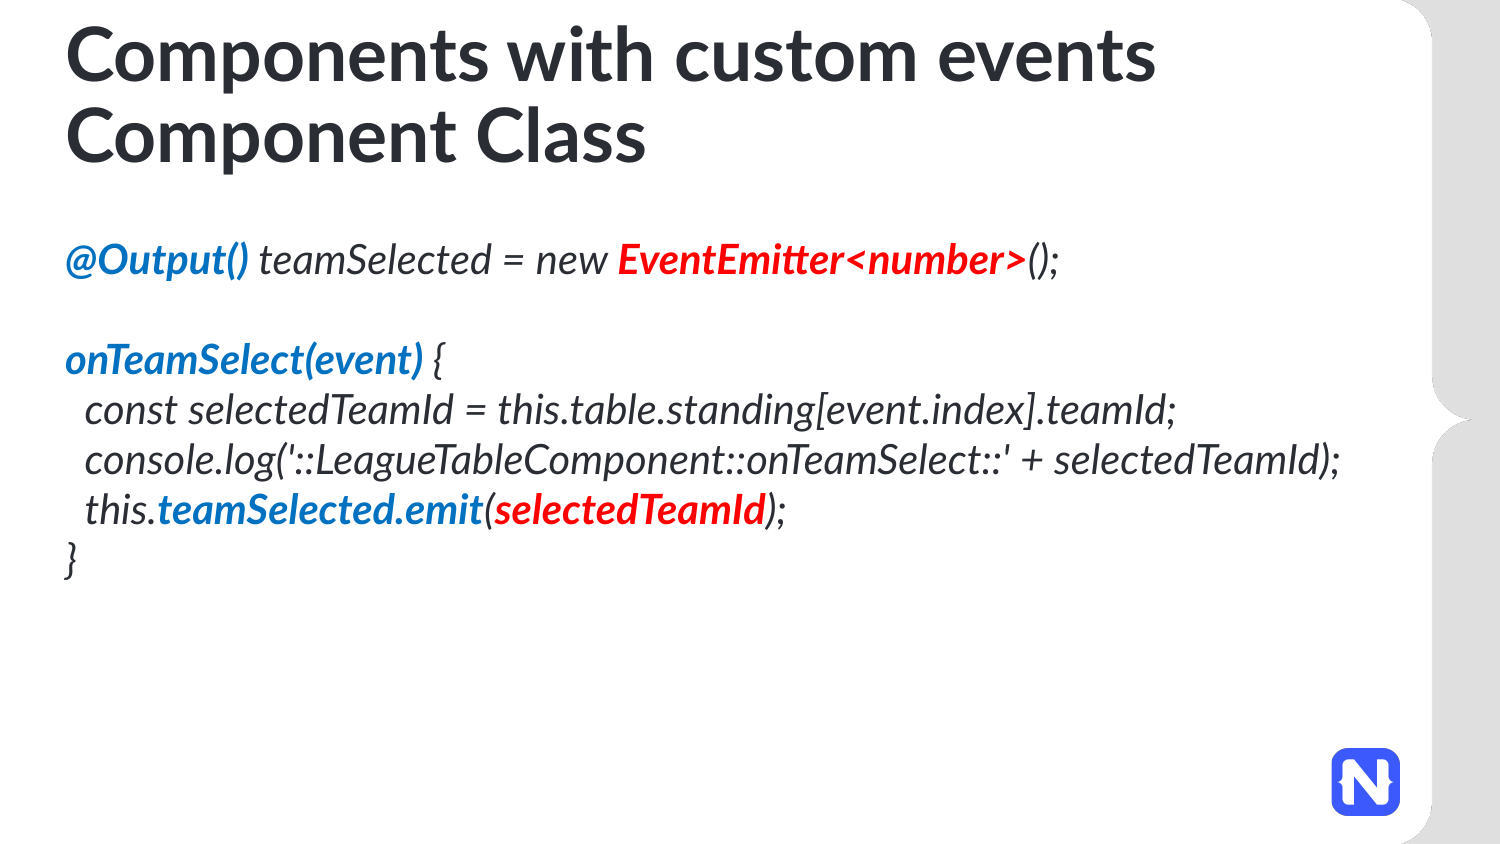

# Components with custom events Component Class
@Output() teamSelected = new EventEmitter<number>();

onTeamSelect(event) {
  const selectedTeamId = this.table.standing[event.index].teamId;
  console.log('::LeagueTableComponent::onTeamSelect::' + selectedTeamId);
  this.teamSelected.emit(selectedTeamId);
}